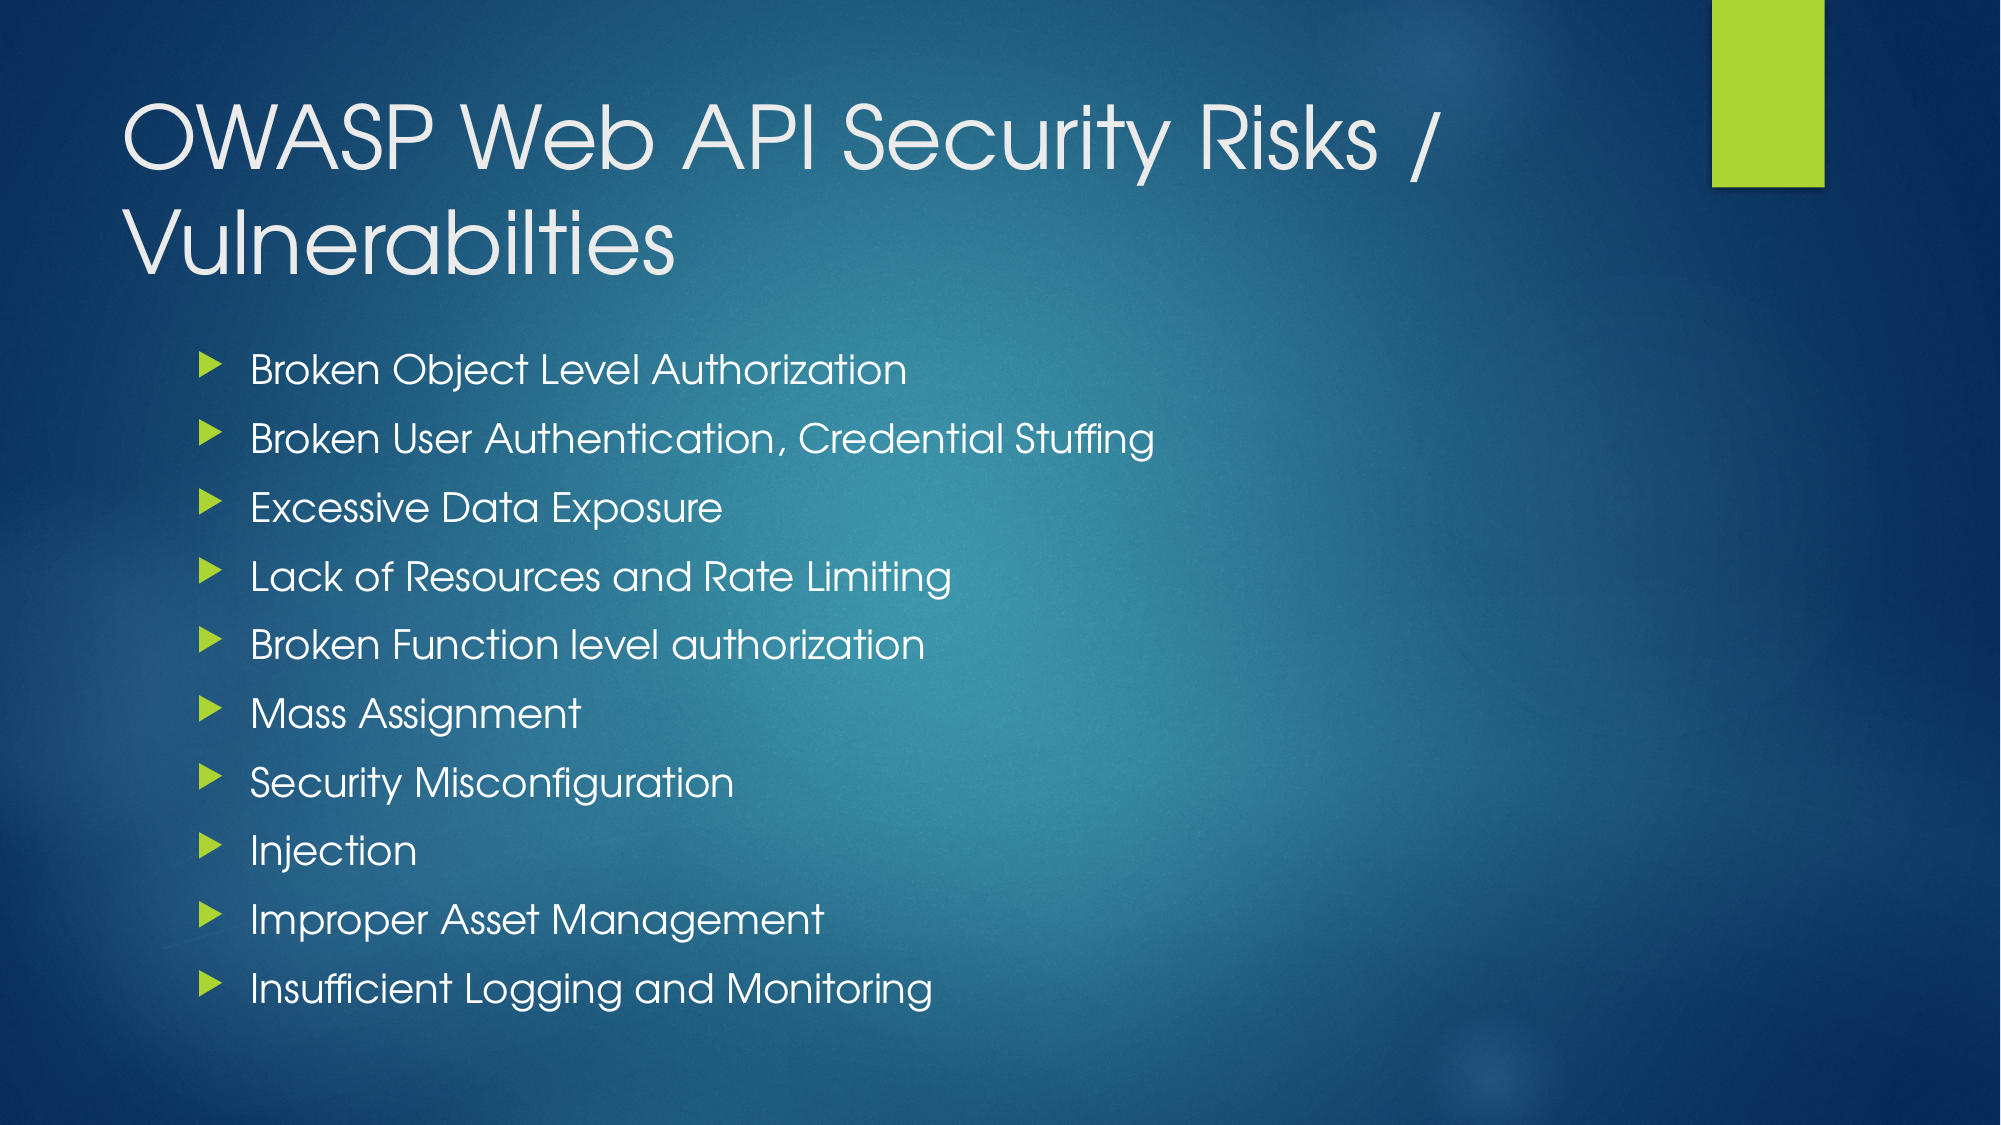

# OWASP Web API Security Risks / Vulnerabilties
Broken Object Level Authorization
Broken User Authentication, Credential Stuffing
Excessive Data Exposure
Lack of Resources and Rate Limiting
Broken Function level authorization
Mass Assignment
Security Misconfiguration
Injection
Improper Asset Management
Insufficient Logging and Monitoring